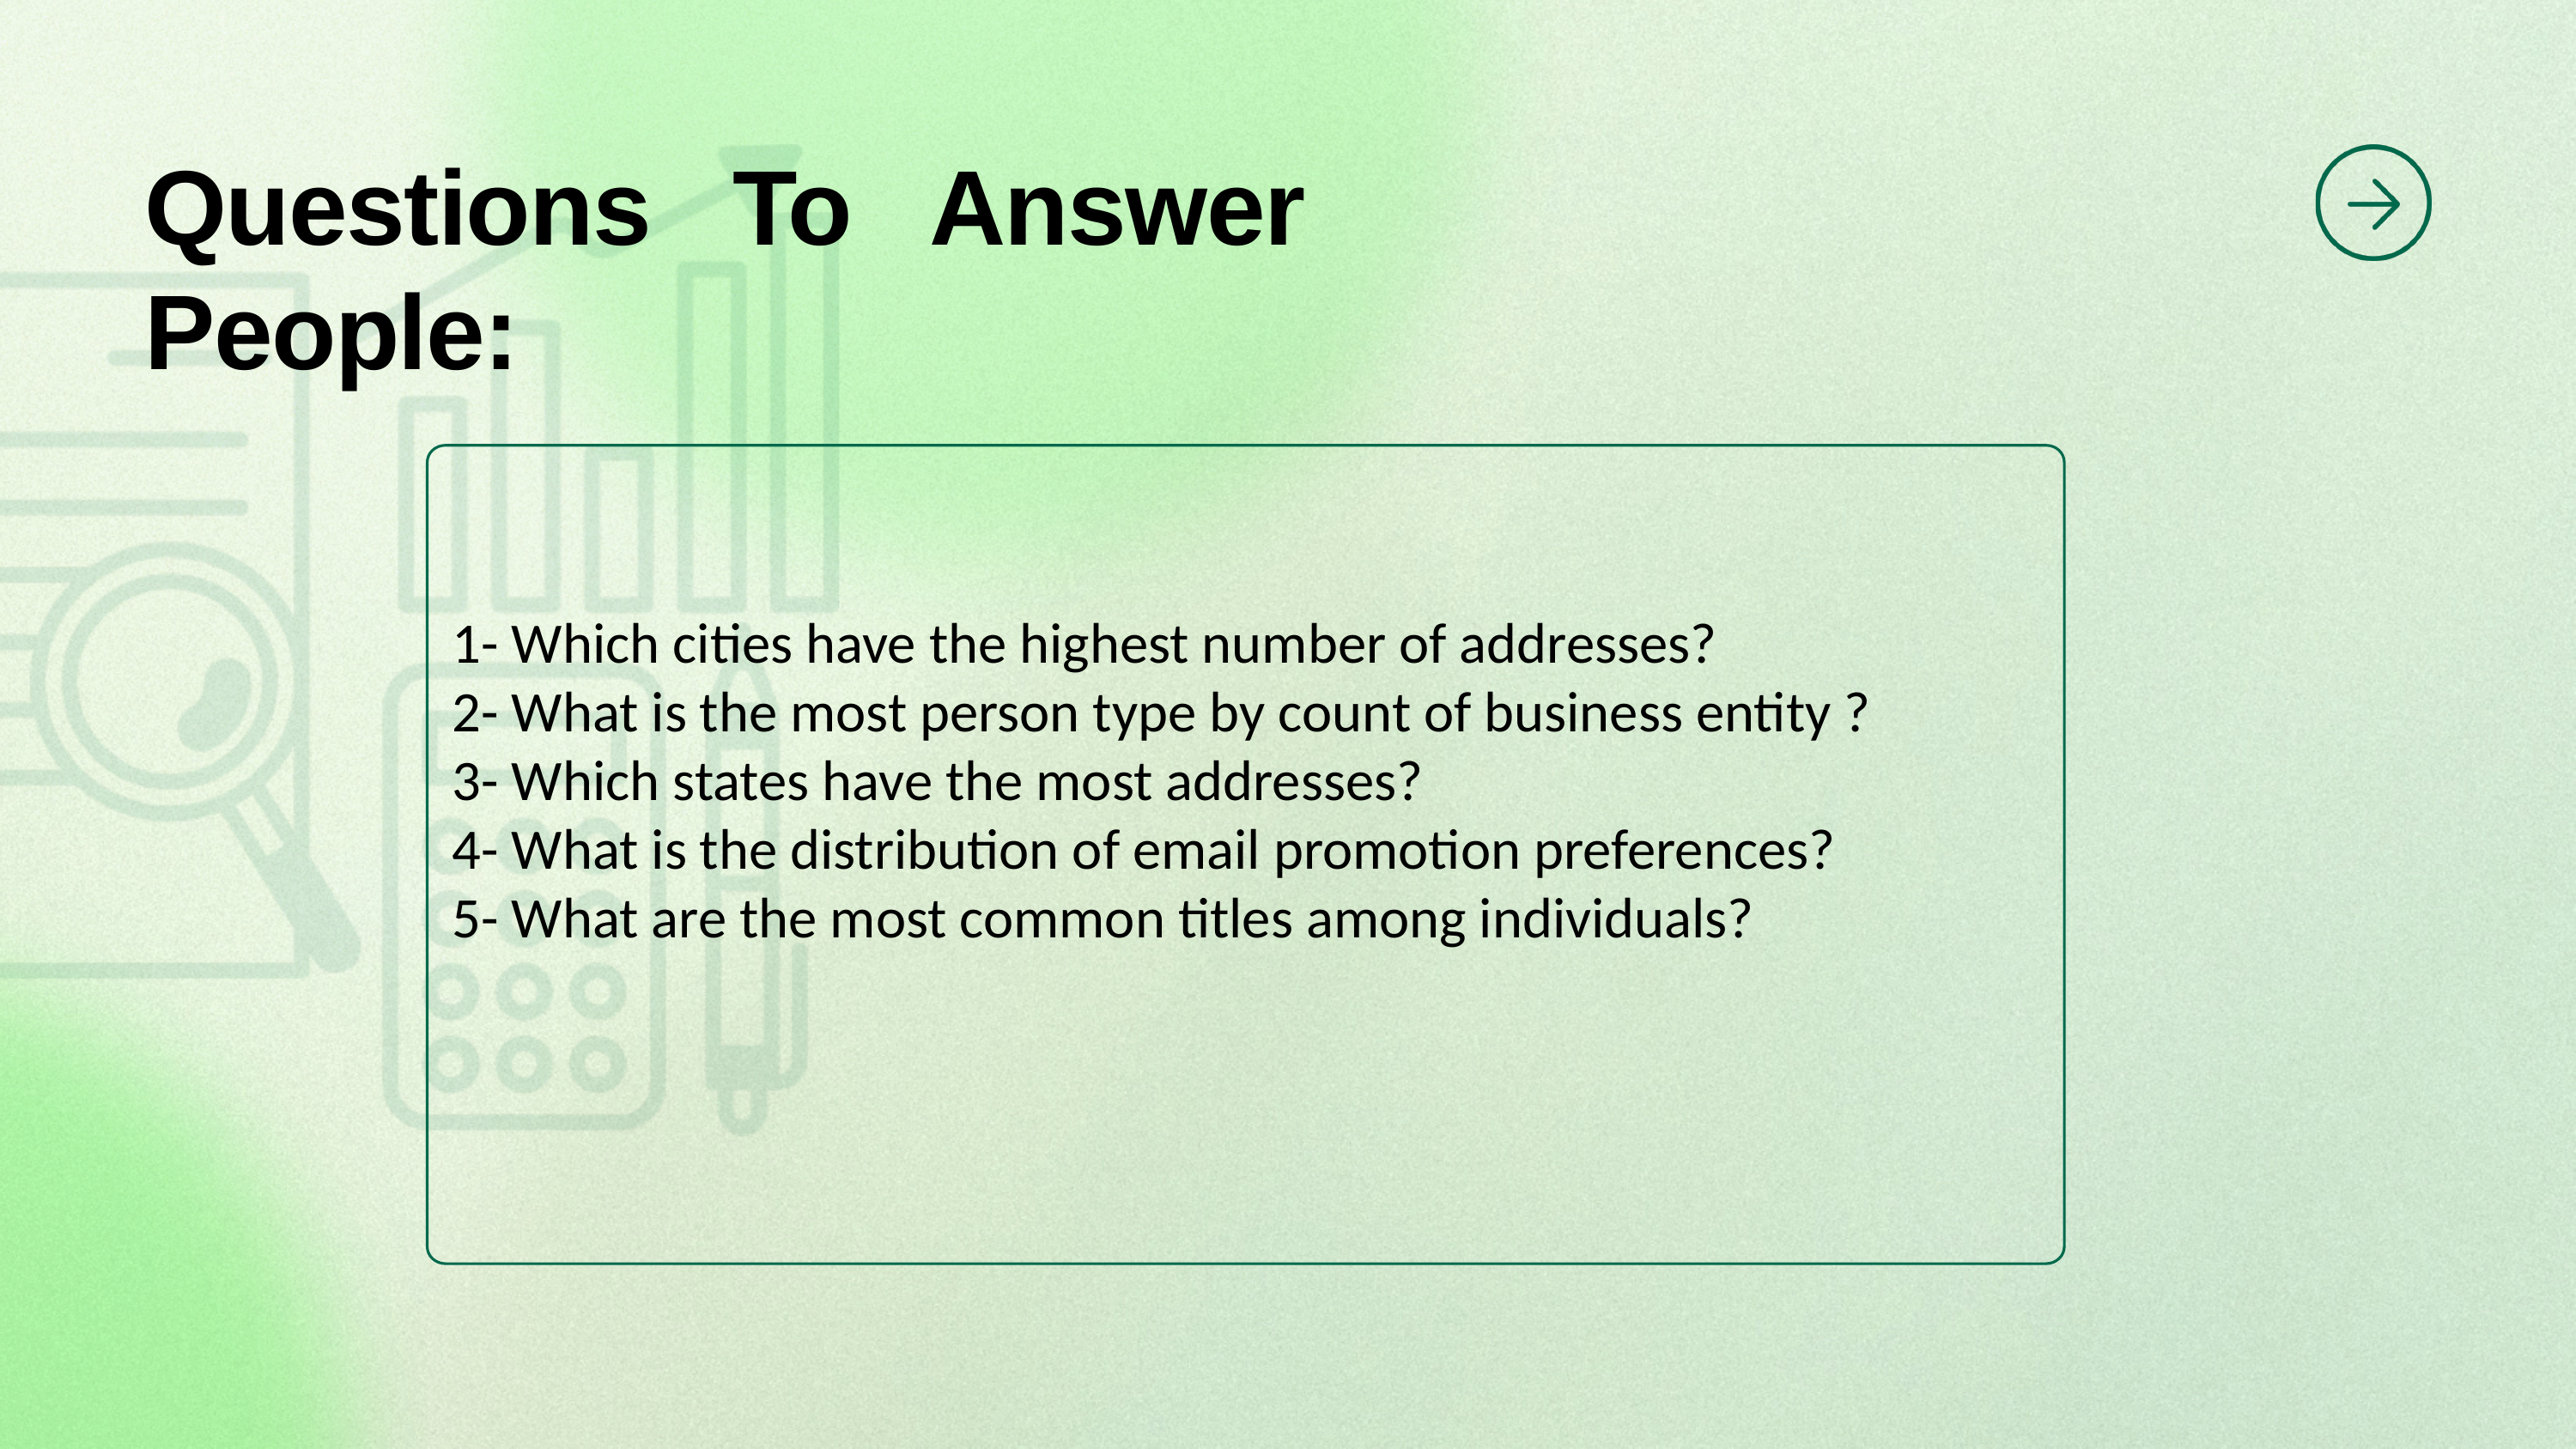

Questions To Answer People:

1- Which cities have the highest number of addresses?
2- What is the most person type by count of business entity ?
3- Which states have the most addresses?
4- What is the distribution of email promotion preferences?
5- What are the most common titles among individuals?